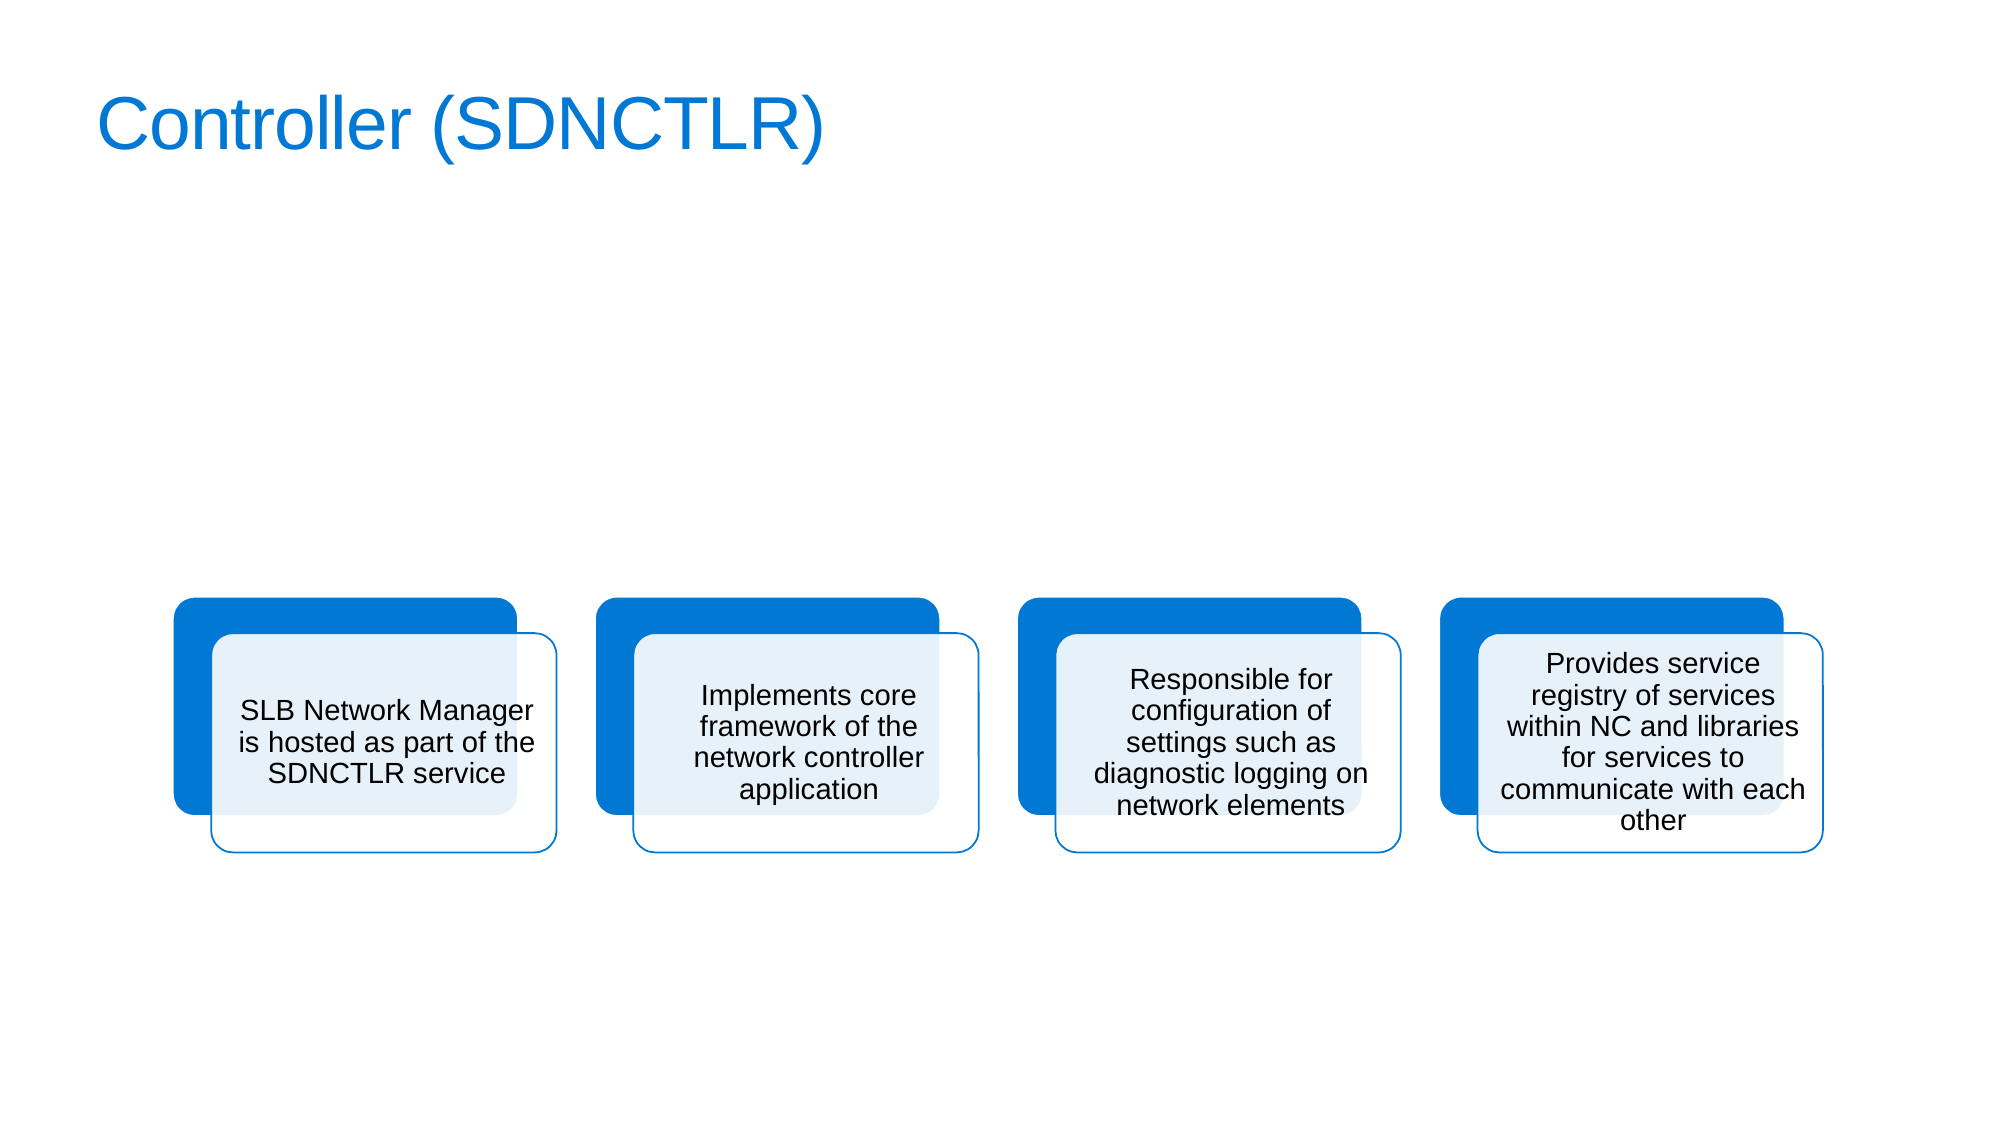

# Controller (SDNCTLR)
SLB Network Manager is hosted as part of the SDNCTLR service
Implements core framework of the network controller application
Responsible for configuration of settings such as diagnostic logging on network elements
Provides service registry of services within NC and libraries for services to communicate with each other